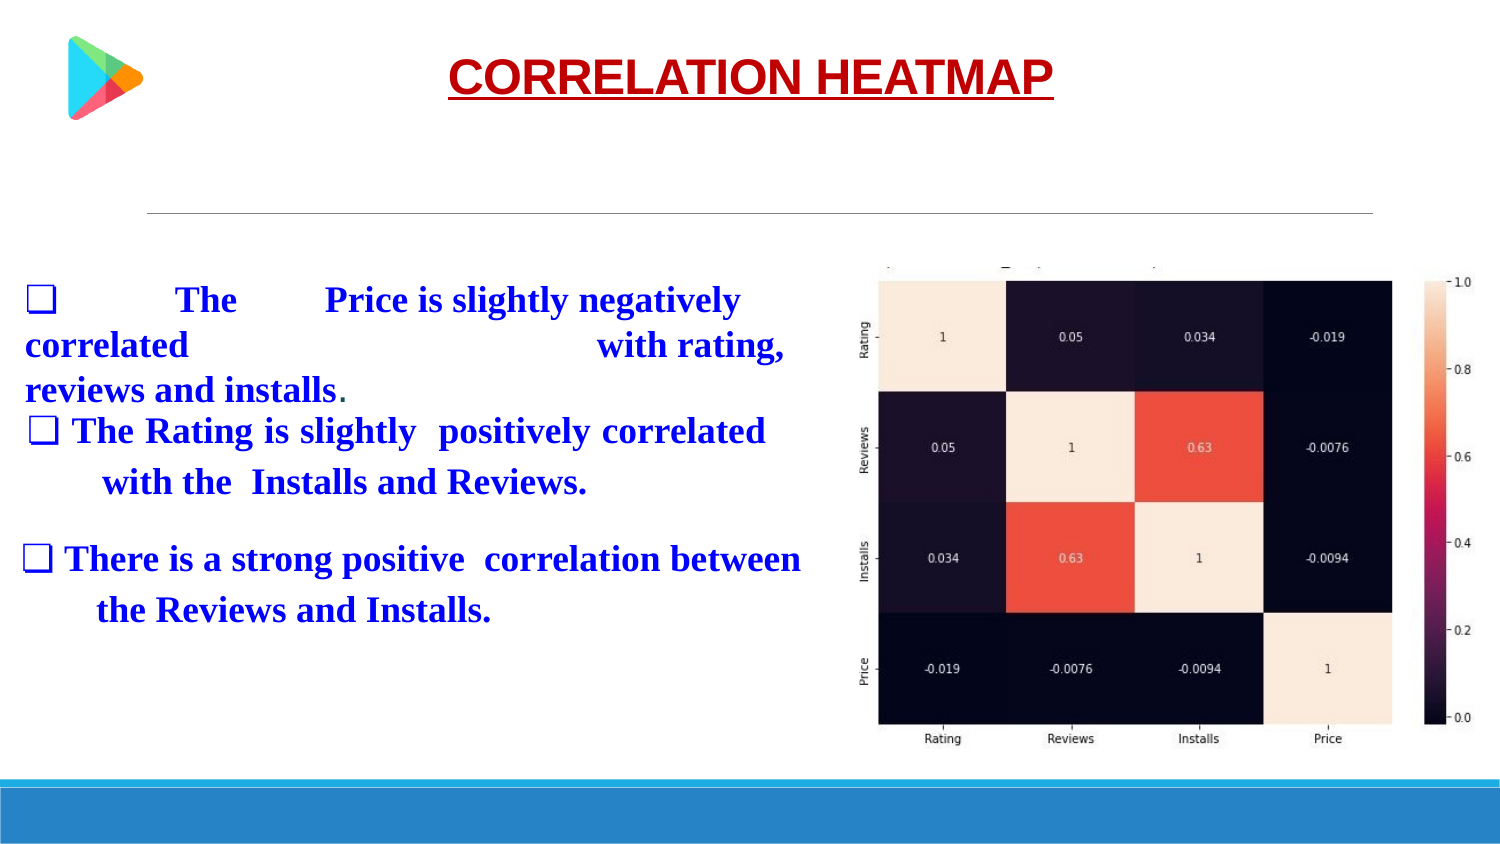

# CORRELATION HEATMAP
❏	The	Price is slightly negatively correlated                                           with rating, reviews and installs.

❏ The Rating is slightly  positively correlated with the  Installs and Reviews.
❏ There is a strong positive  correlation between the Reviews and Installs.